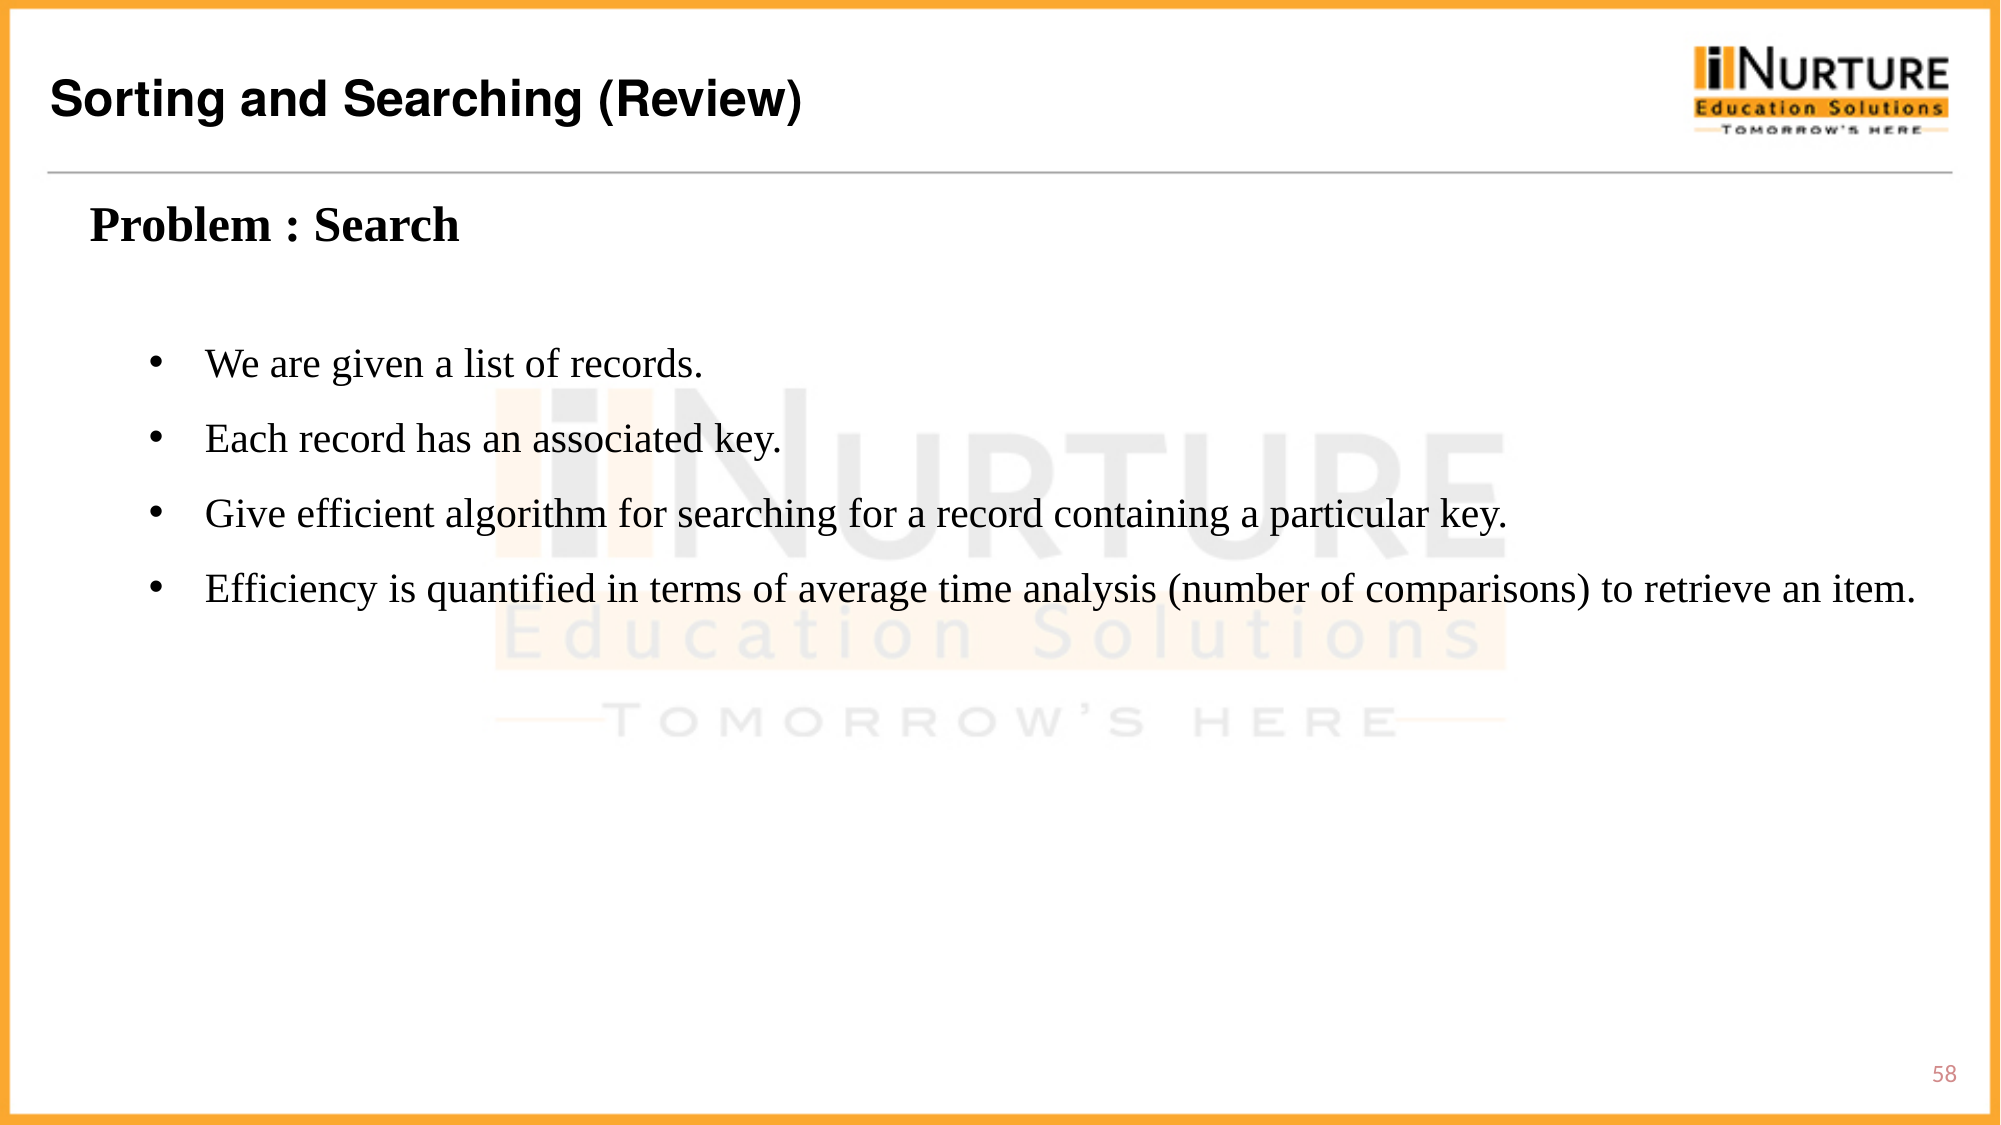

Sorting and Searching (Review)
Problem : Search

We are given a list of records.
Each record has an associated key.
Give efficient algorithm for searching for a record containing a particular key.
Efficiency is quantified in terms of average time analysis (number of comparisons) to retrieve an item.
58